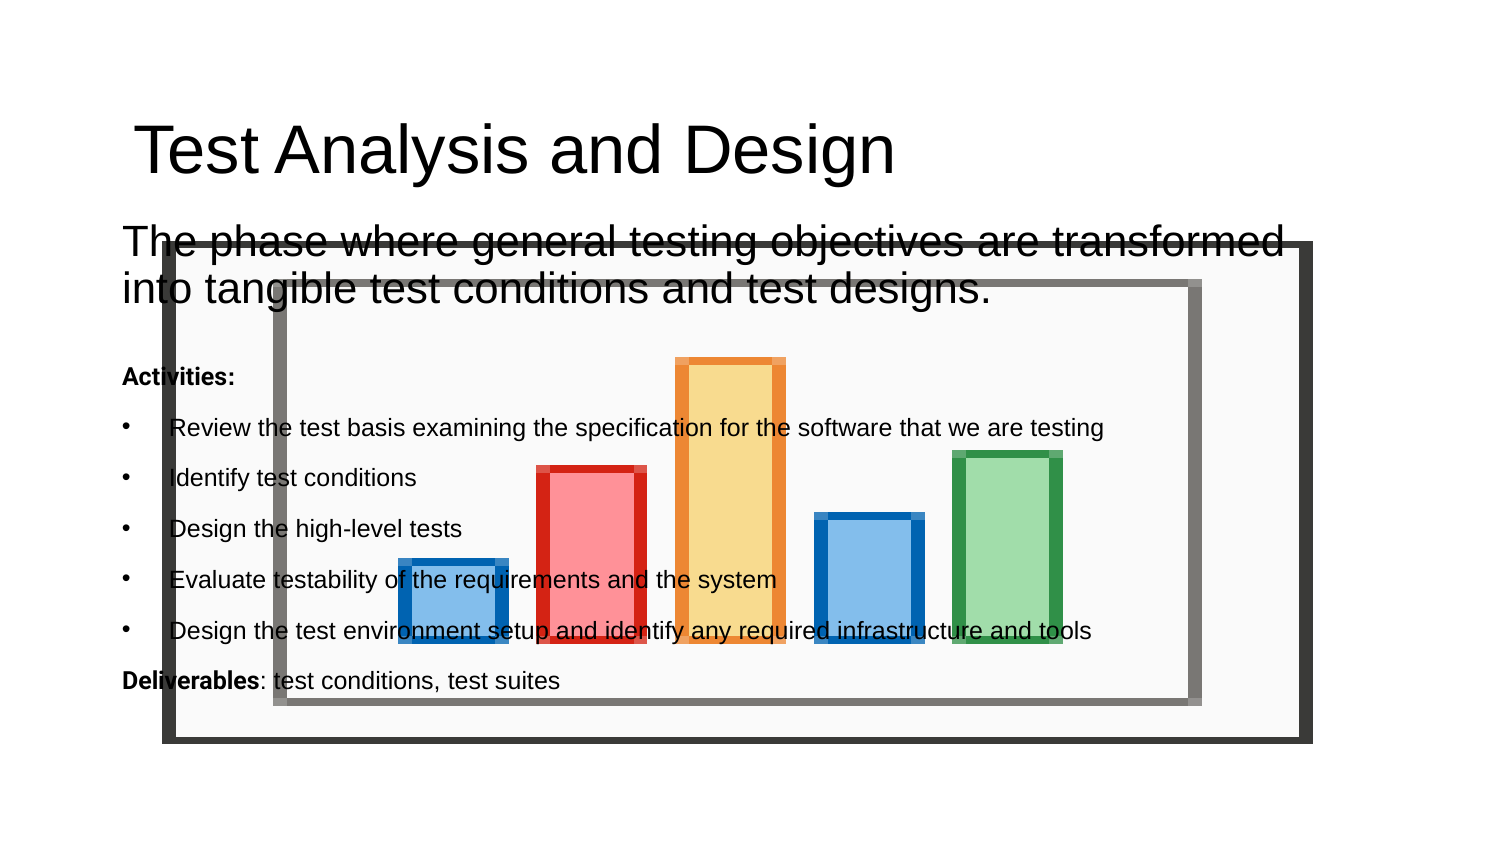

Test Analysis and Design
The phase where general testing objectives are transformed into tangible test conditions and test designs.

Activities:
Review the test basis examining the specification for the software that we are testing
Identify test conditions
Design the high-level tests
Evaluate testability of the requirements and the system
Design the test environment setup and identify any required infrastructure and tools
Deliverables: test conditions, test suites